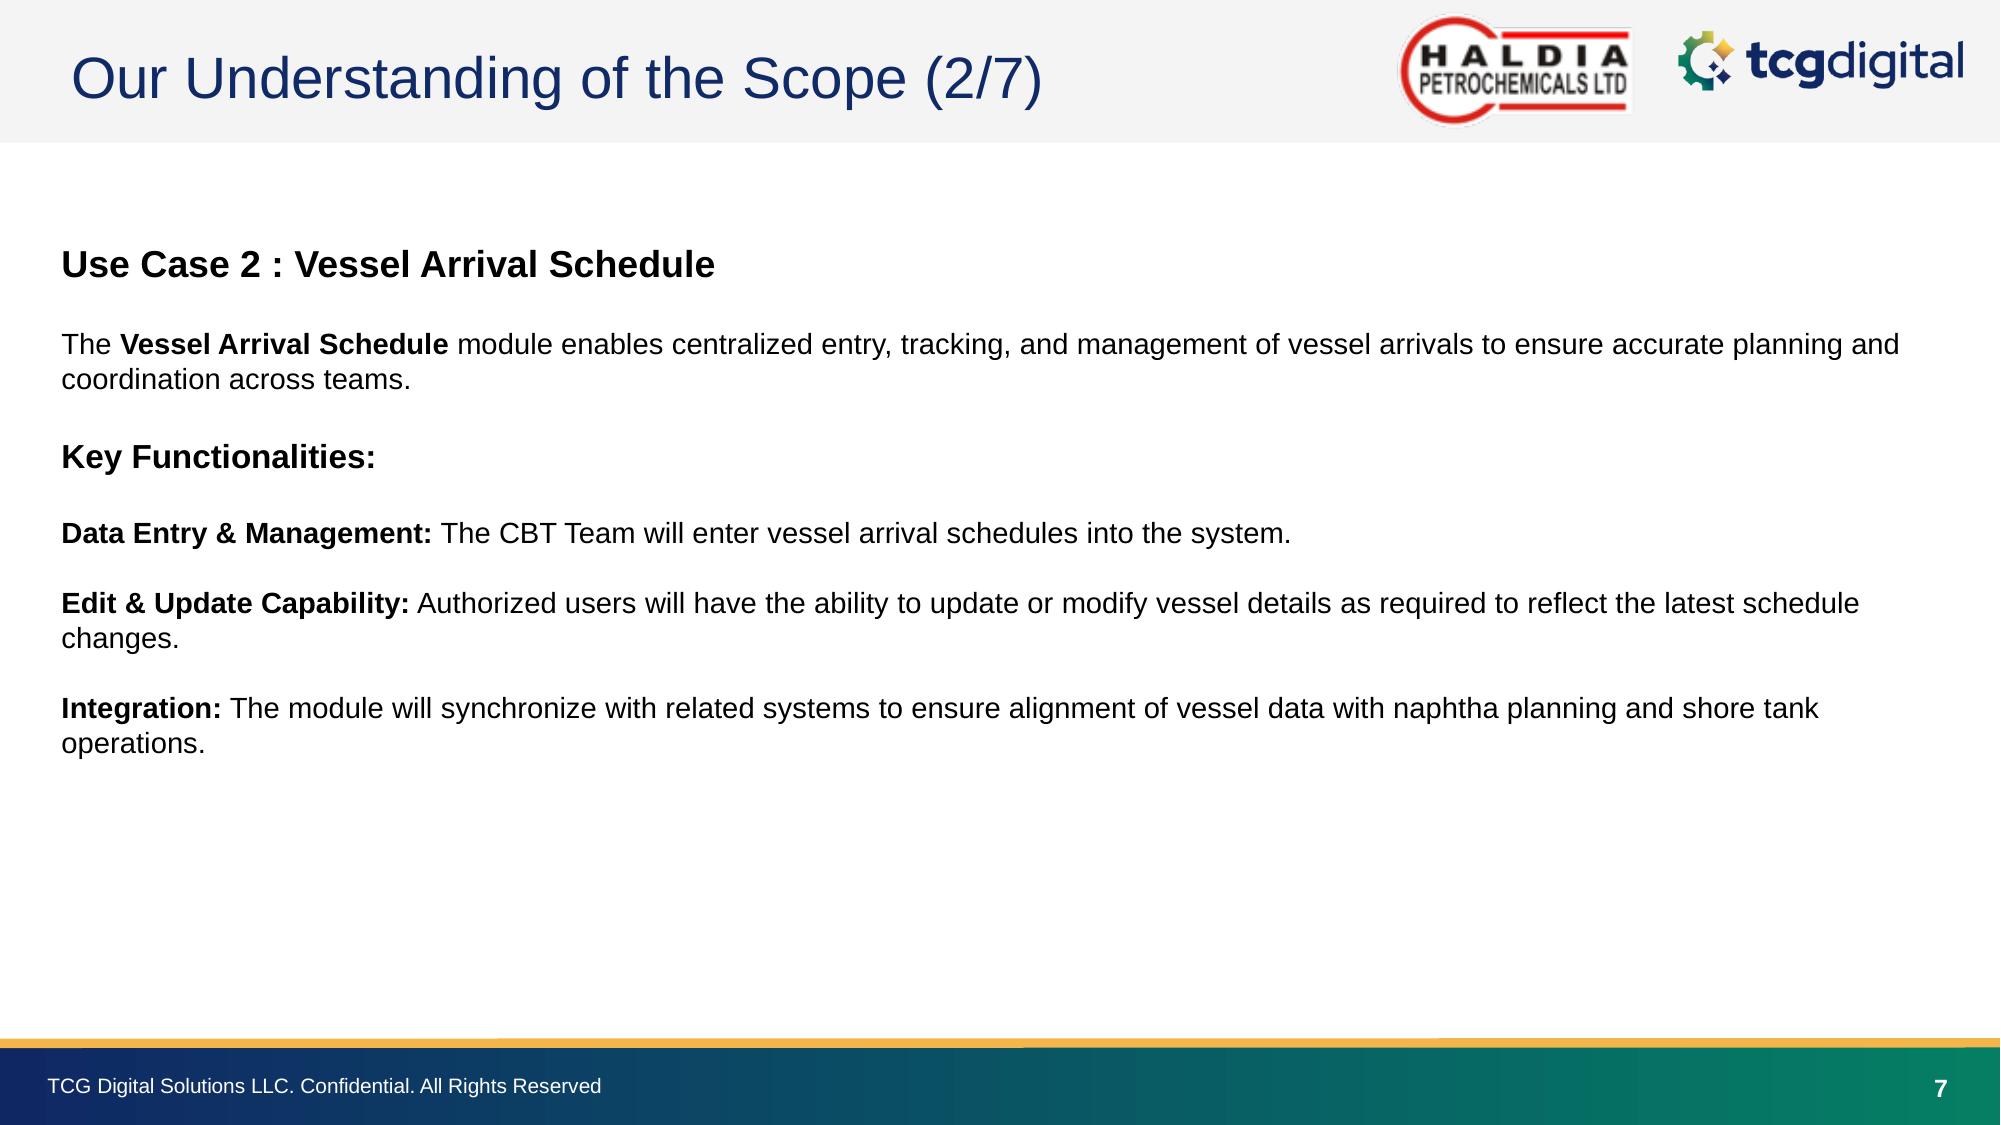

Our Understanding of the Scope (2/7)

Use Case 2 : Vessel Arrival Schedule

The Vessel Arrival Schedule module enables centralized entry, tracking, and management of vessel arrivals to ensure accurate planning and coordination across teams.

Key Functionalities:

Data Entry & Management: The CBT Team will enter vessel arrival schedules into the system.

Edit & Update Capability: Authorized users will have the ability to update or modify vessel details as required to reflect the latest schedule changes.

Integration: The module will synchronize with related systems to ensure alignment of vessel data with naphtha planning and shore tank operations.